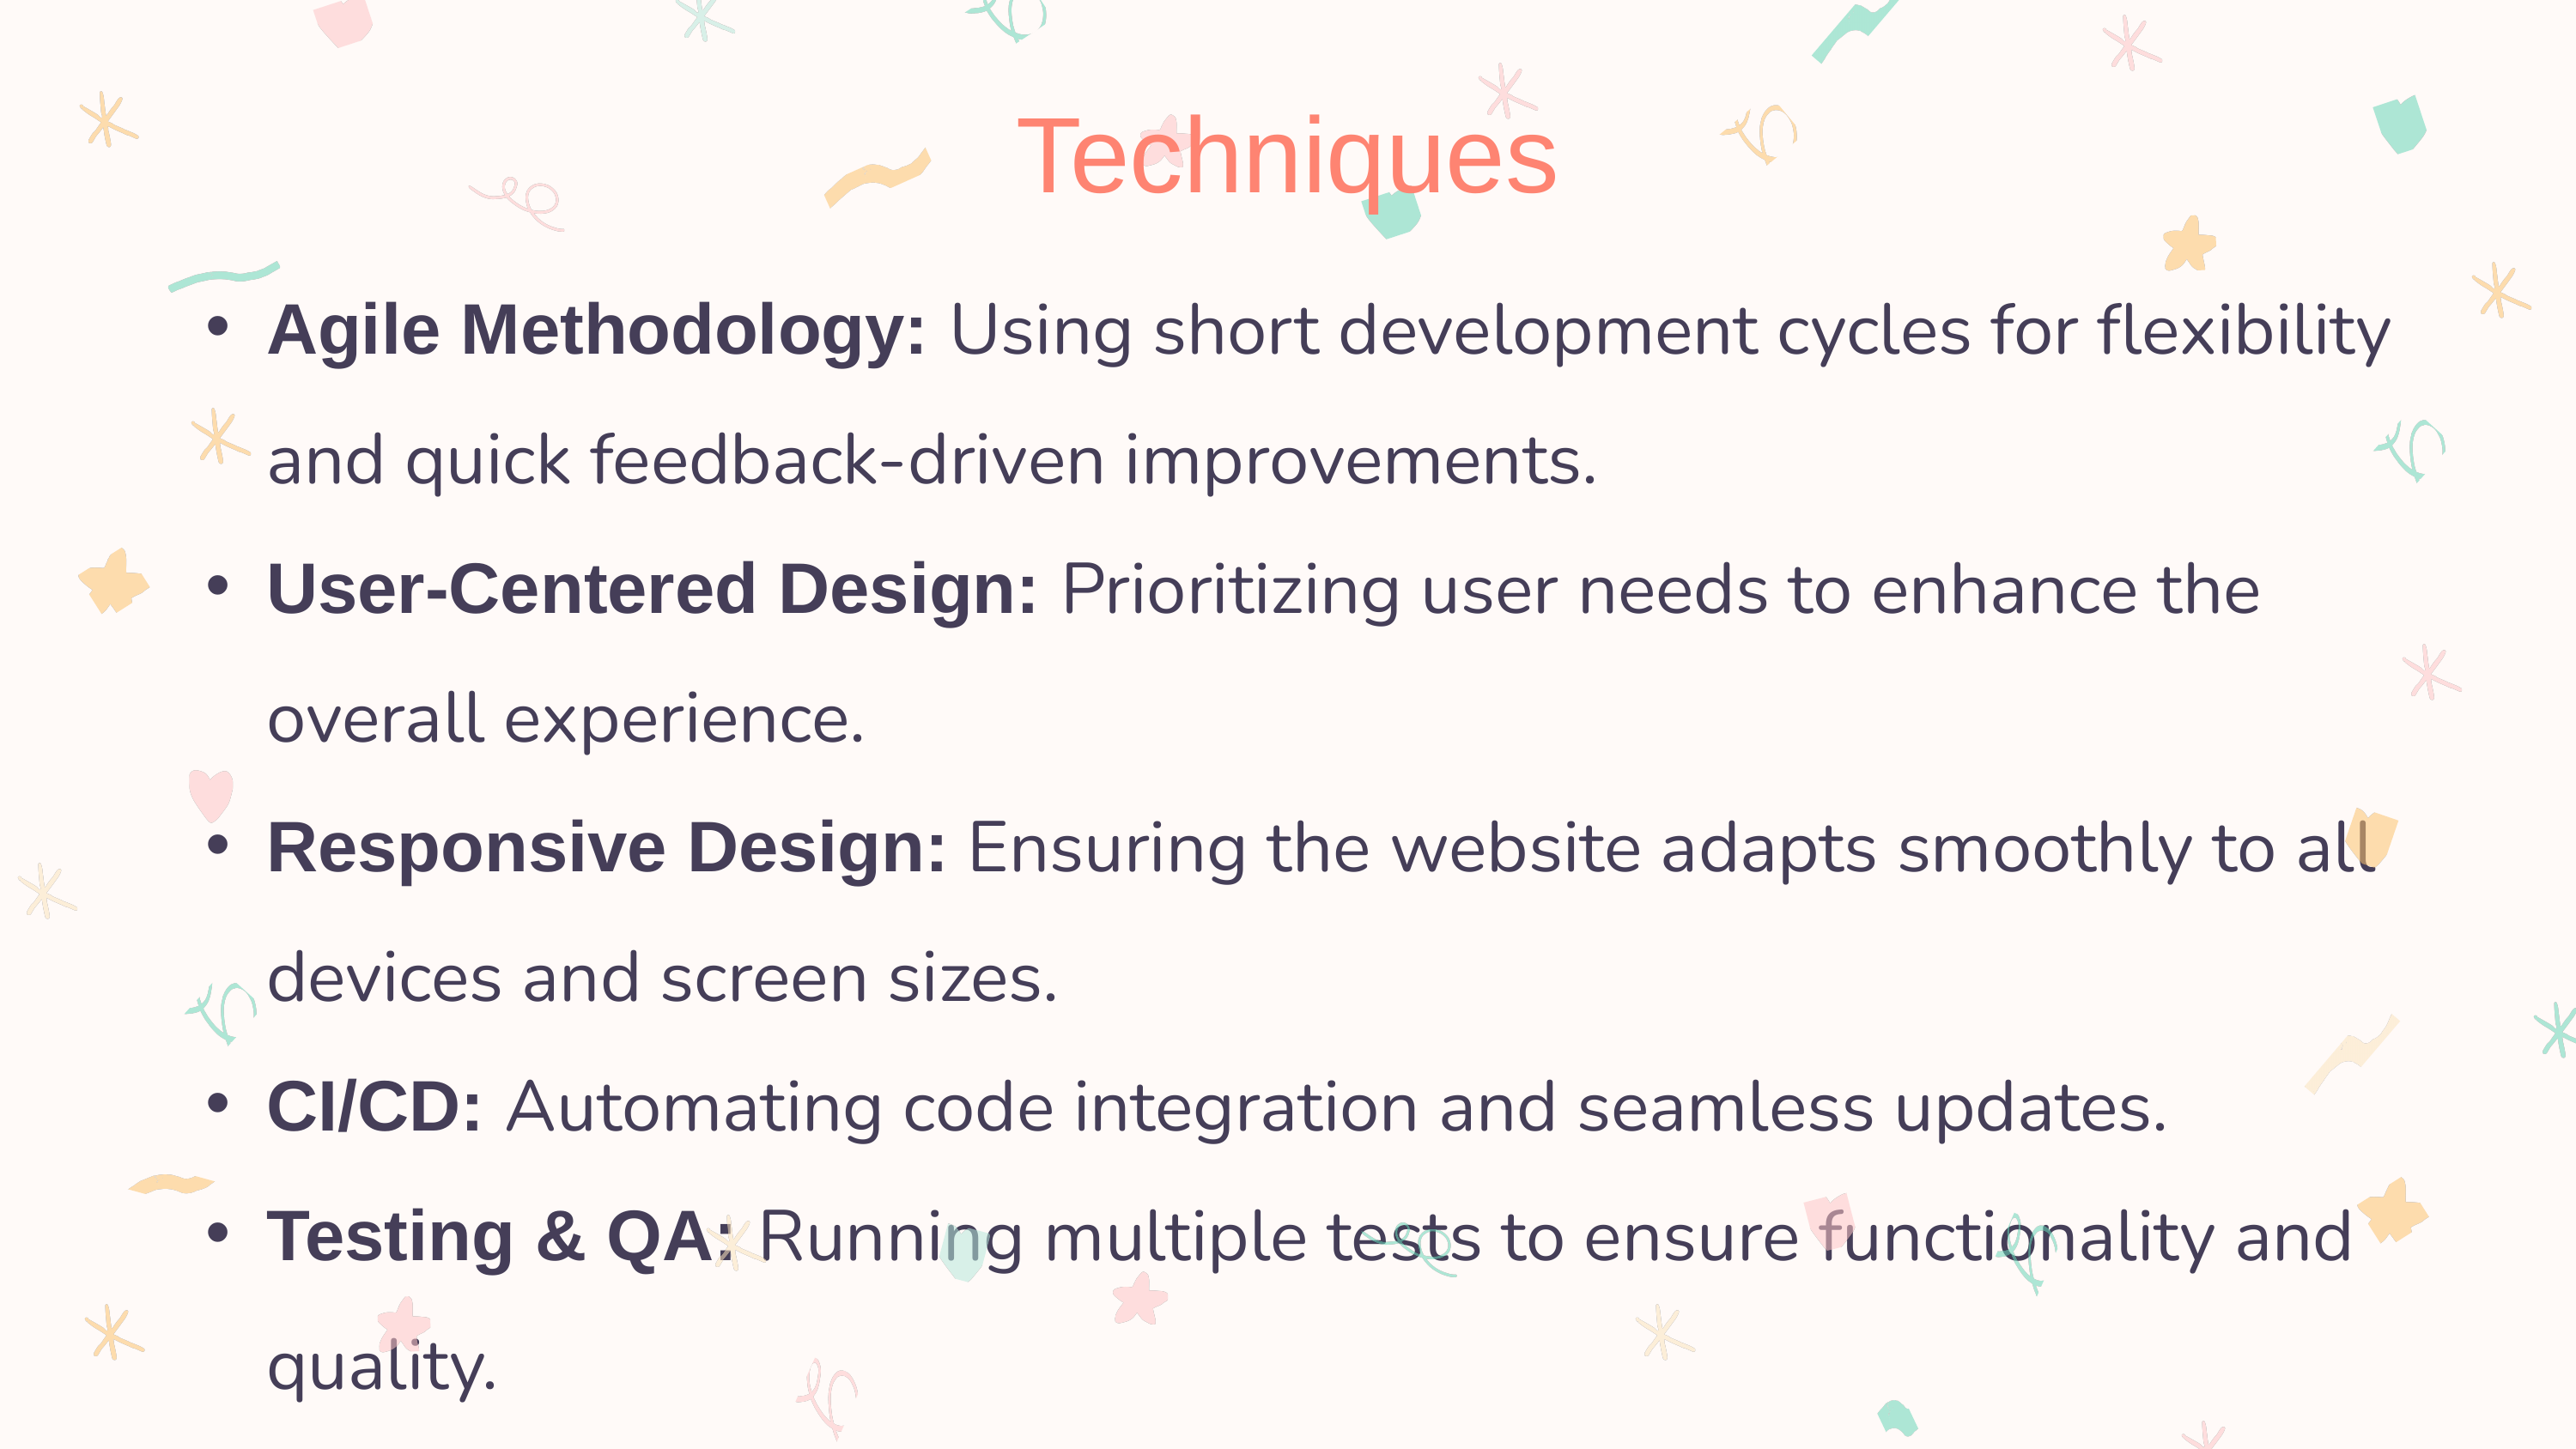

Techniques
Agile Methodology: Using short development cycles for flexibility and quick feedback-driven improvements.
User-Centered Design: Prioritizing user needs to enhance the overall experience.
Responsive Design: Ensuring the website adapts smoothly to all devices and screen sizes.
CI/CD: Automating code integration and seamless updates.
Testing & QA: Running multiple tests to ensure functionality and quality.